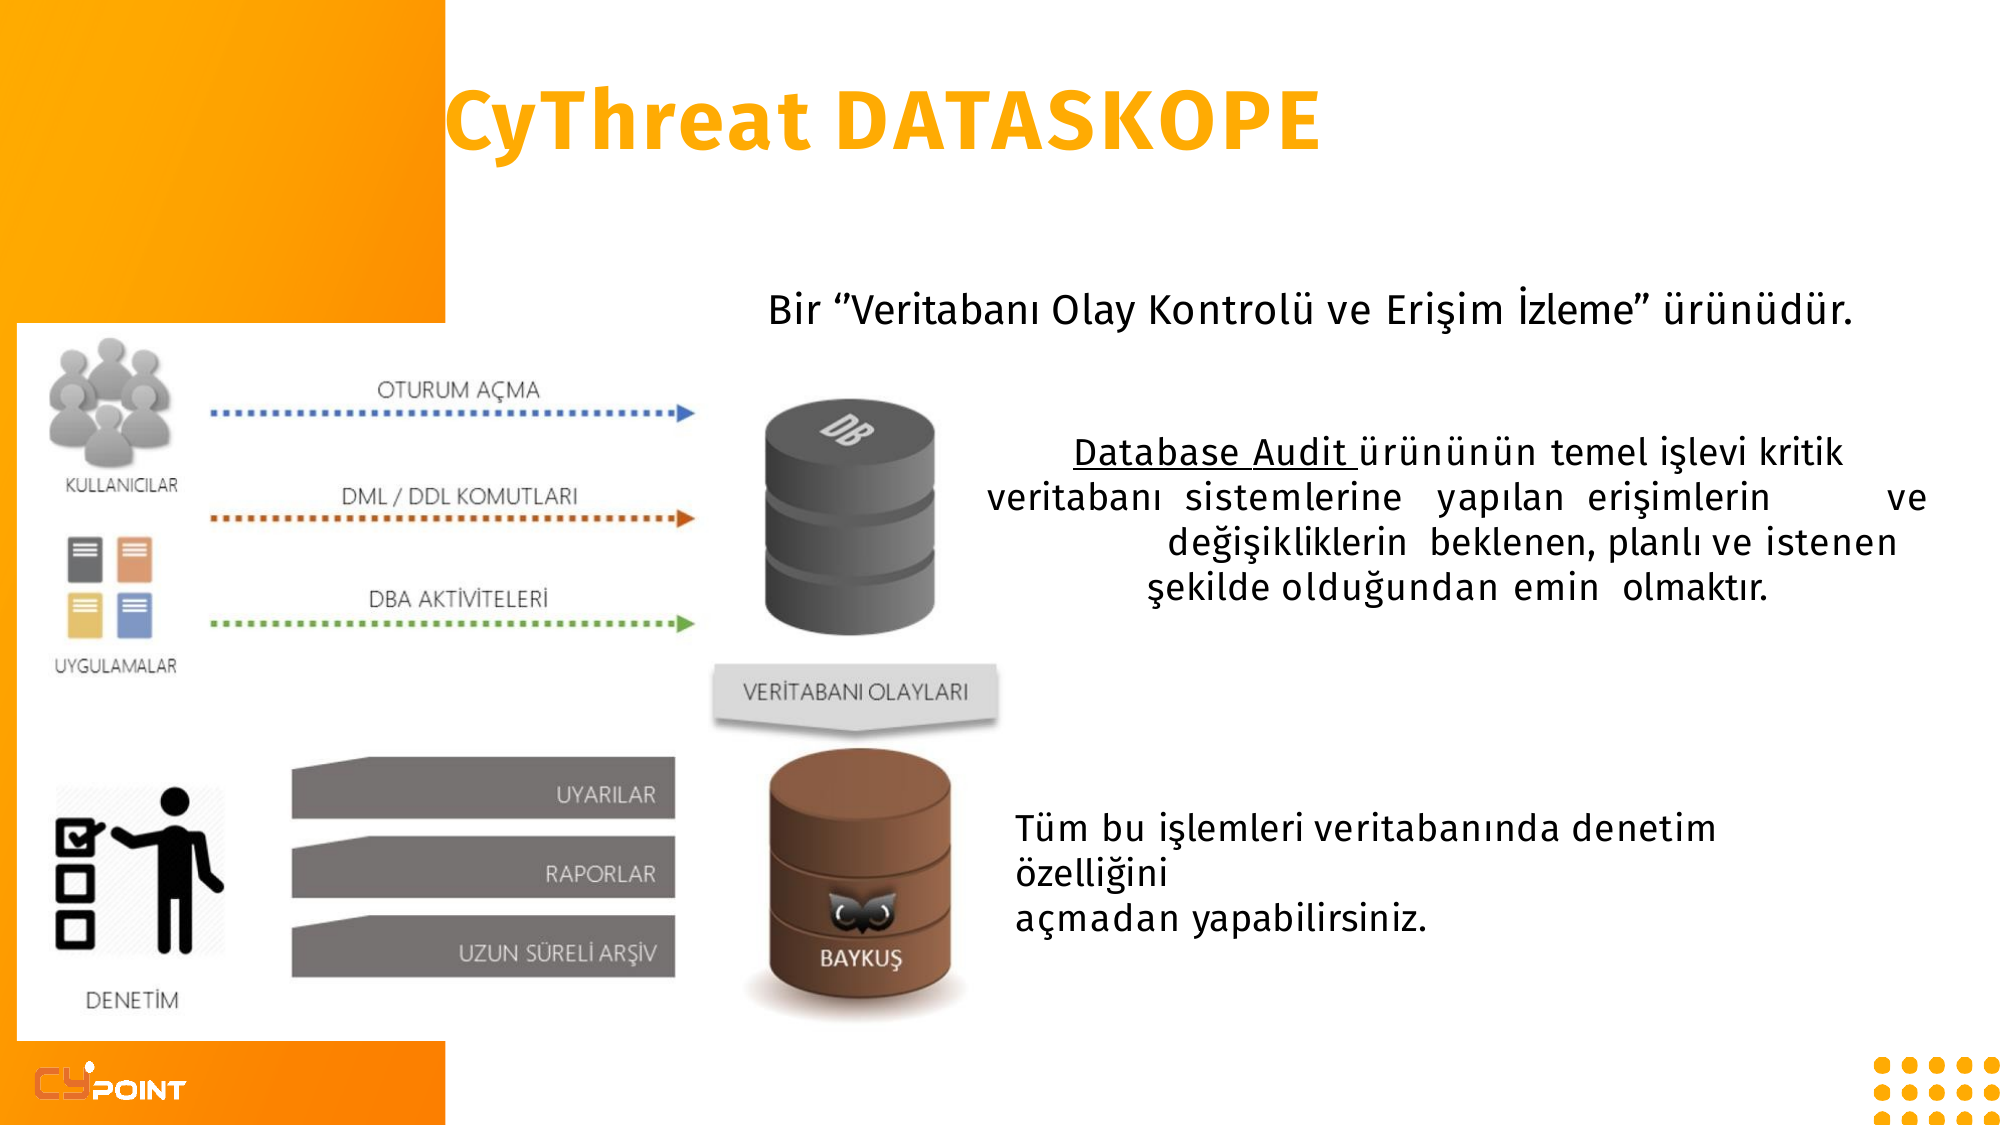

# CyThreat DATASKOPE
Bir ‘’Veritabanı Olay Kontrolü ve Erişim İzleme’’ ürünüdür.

Database Audit ürününün temel işlevi kritik veritabanı  sistemlerine	yapılan	erişimlerin	ve	değişikliklerin  beklenen, planlı ve istenen şekilde olduğundan emin  olmaktır.
Tüm bu işlemleri veritabanında denetim özelliğini
açmadan yapabilirsiniz.